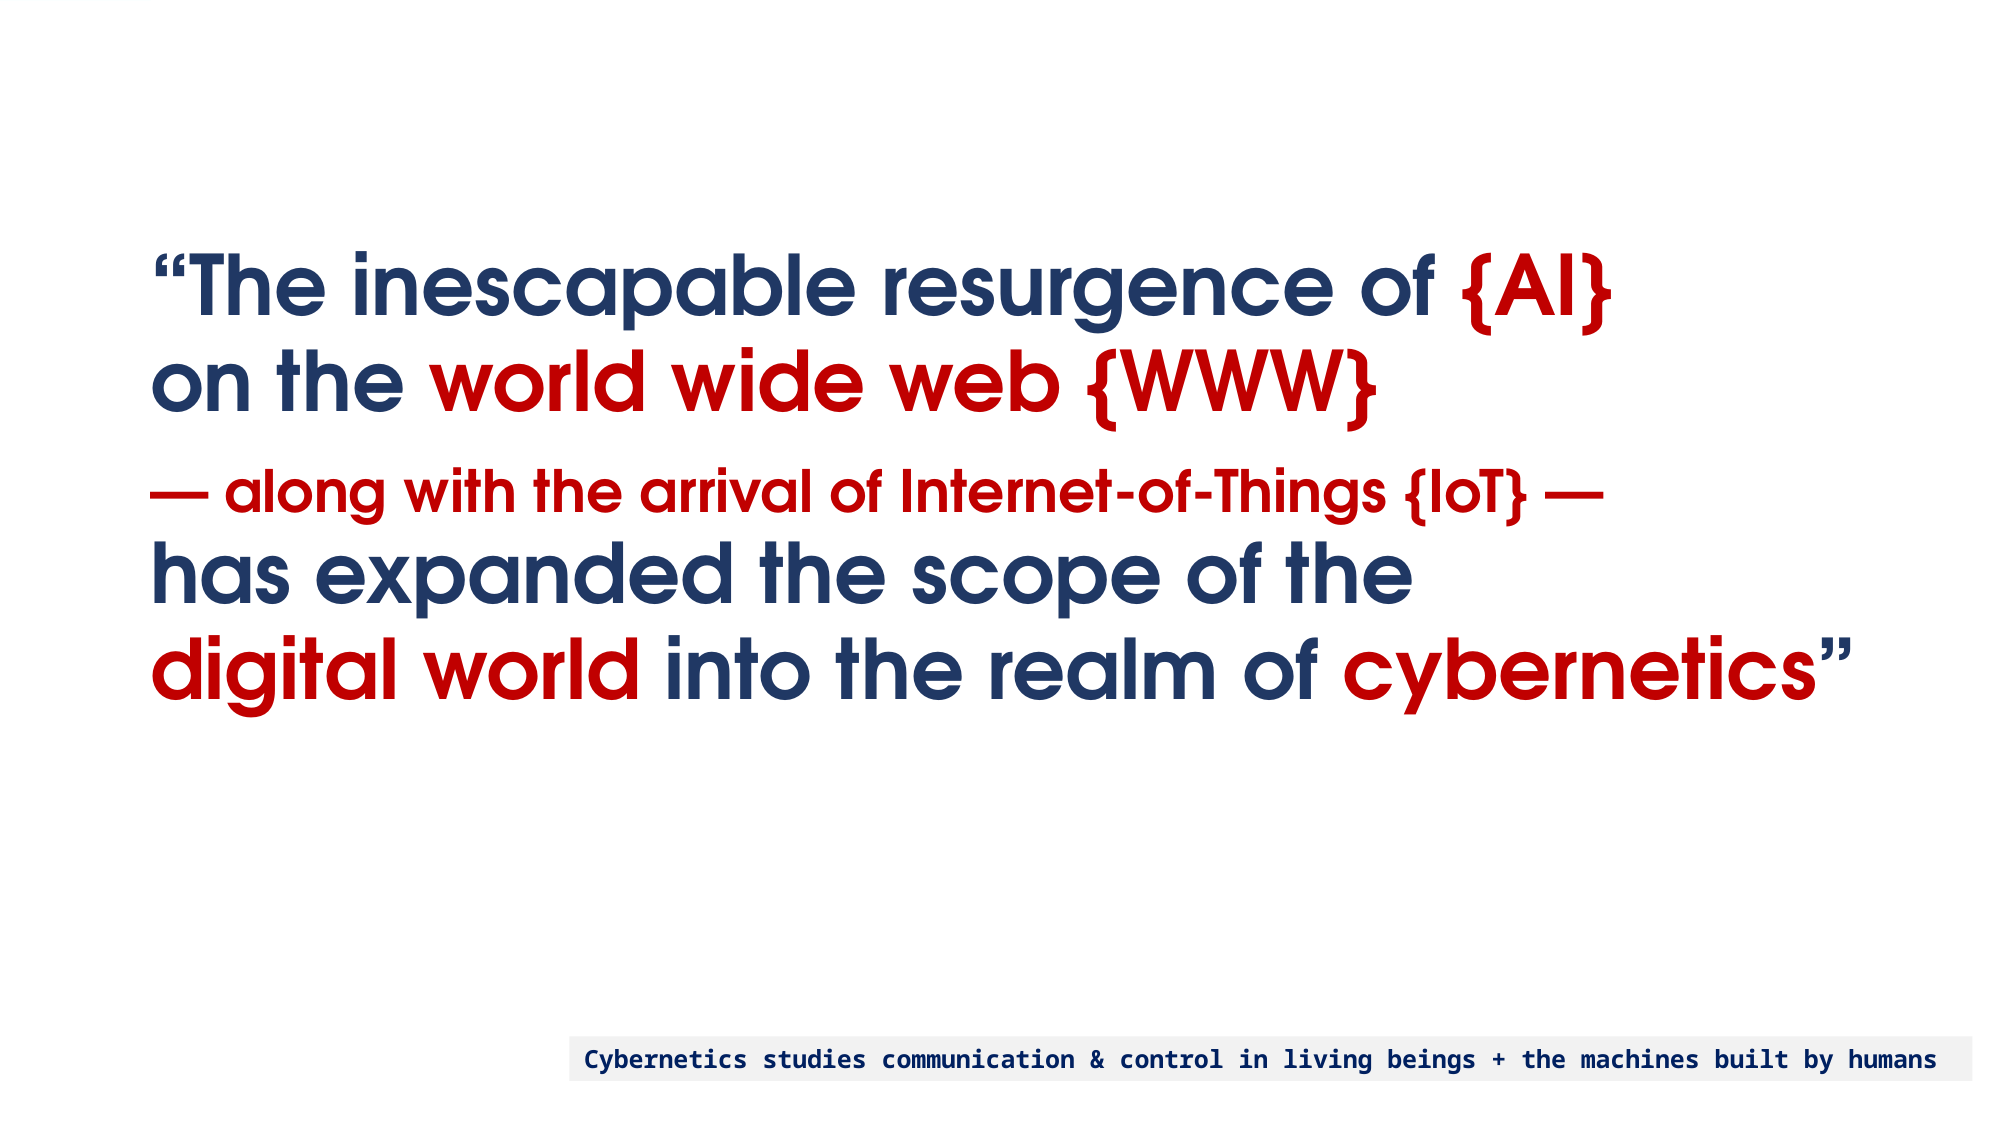

Simple Predicting Machine
“The inescapable resurgence of {AI}
on the world wide web {WWW}
— along with the arrival of Internet-of-Things {IoT} —
has expanded the scope of the
digital world into the realm of cybernetics”
Cybernetics studies communication & control in living beings + the machines built by humans